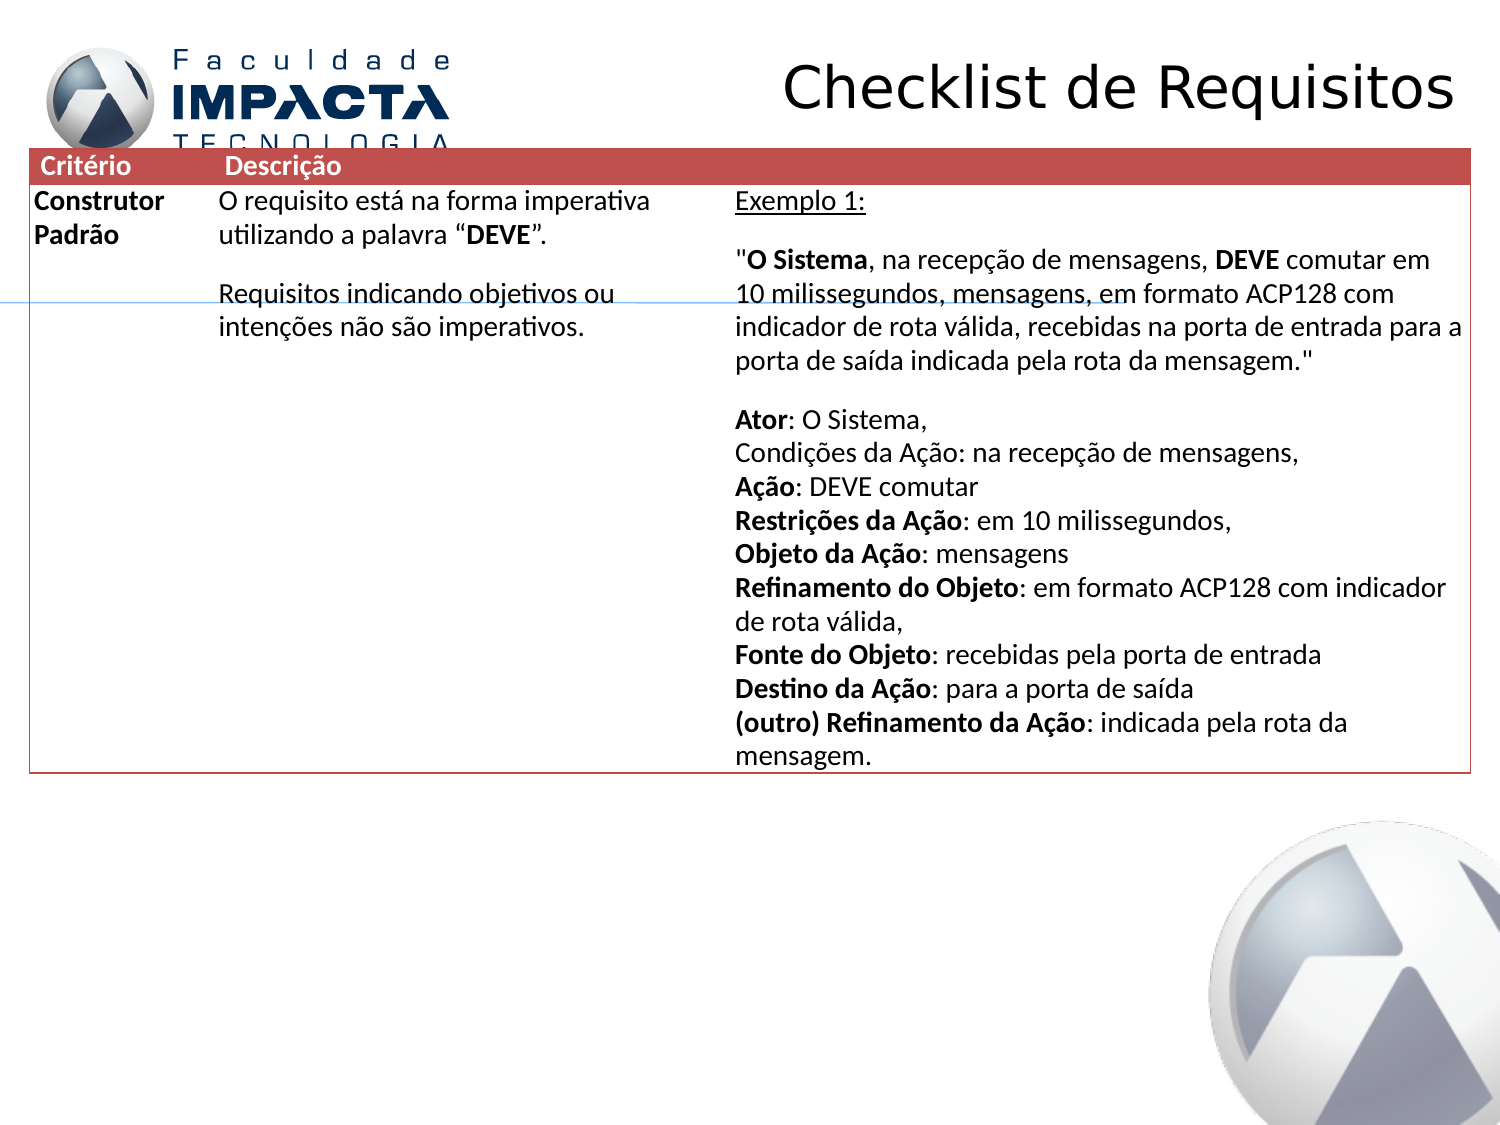

# Checklist de Requisitos
| Critério | Descrição |  |
| --- | --- | --- |
| Construtor Padrão | O requisito está na forma imperativa utilizando a palavra “DEVE”. Requisitos indicando objetivos ou intenções não são imperativos. | Exemplo 1: "O Sistema, na recepção de mensagens, DEVE comutar em 10 milissegundos, mensagens, em formato ACP128 com indicador de rota válida, recebidas na porta de entrada para a porta de saída indicada pela rota da mensagem." Ator: O Sistema, Condições da Ação: na recepção de mensagens, Ação: DEVE comutar Restrições da Ação: em 10 milissegundos, Objeto da Ação: mensagens Refinamento do Objeto: em formato ACP128 com indicador de rota válida, Fonte do Objeto: recebidas pela porta de entrada Destino da Ação: para a porta de saída (outro) Refinamento da Ação: indicada pela rota da mensagem. |